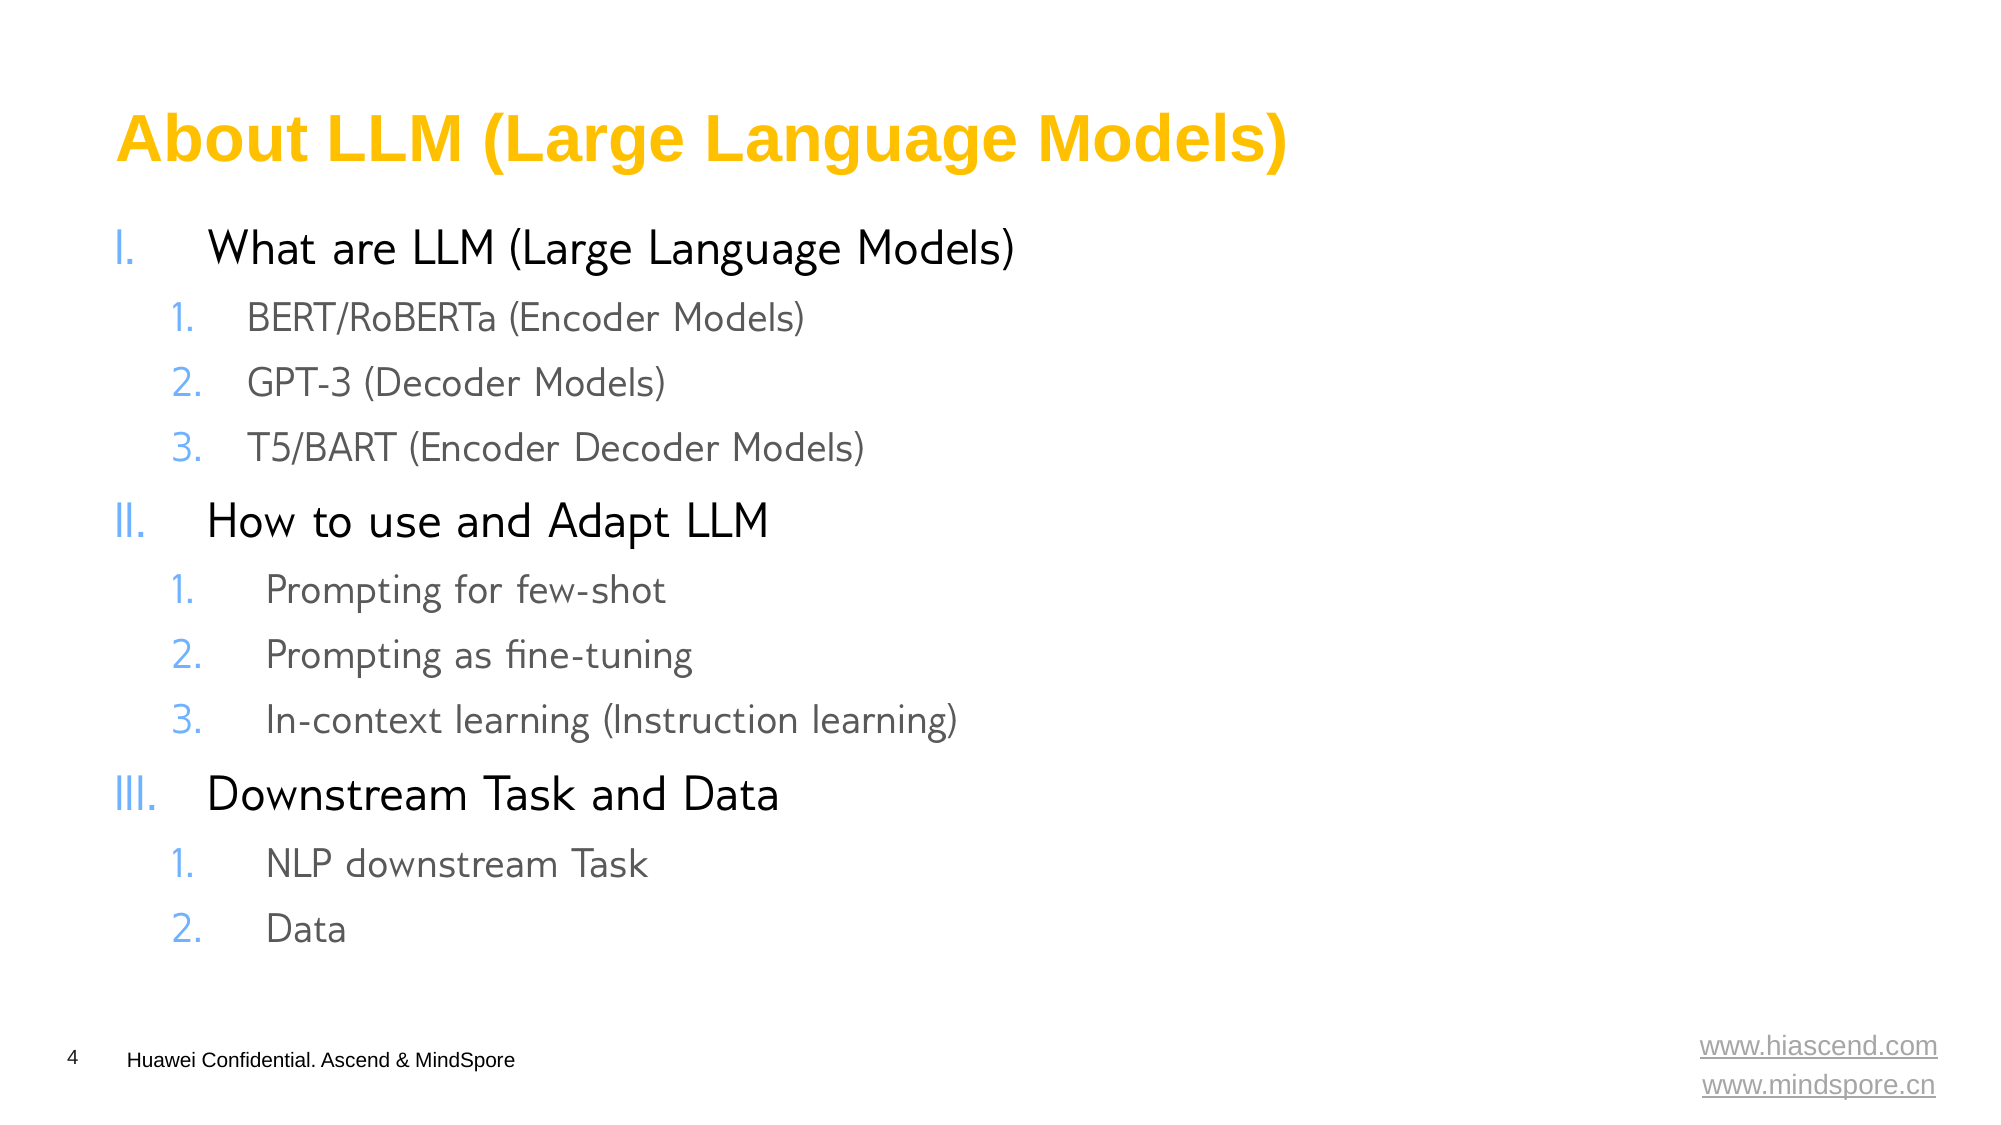

About LLM (Large Language Models)
What are LLM (Large Language Models)
BERT/RoBERTa (Encoder Models)
GPT-3 (Decoder Models)
T5/BART (Encoder Decoder Models)
How to use and Adapt LLM
Prompting for few-shot
Prompting as fine-tuning
In-context learning (Instruction learning)
Downstream Task and Data
NLP downstream Task
Data